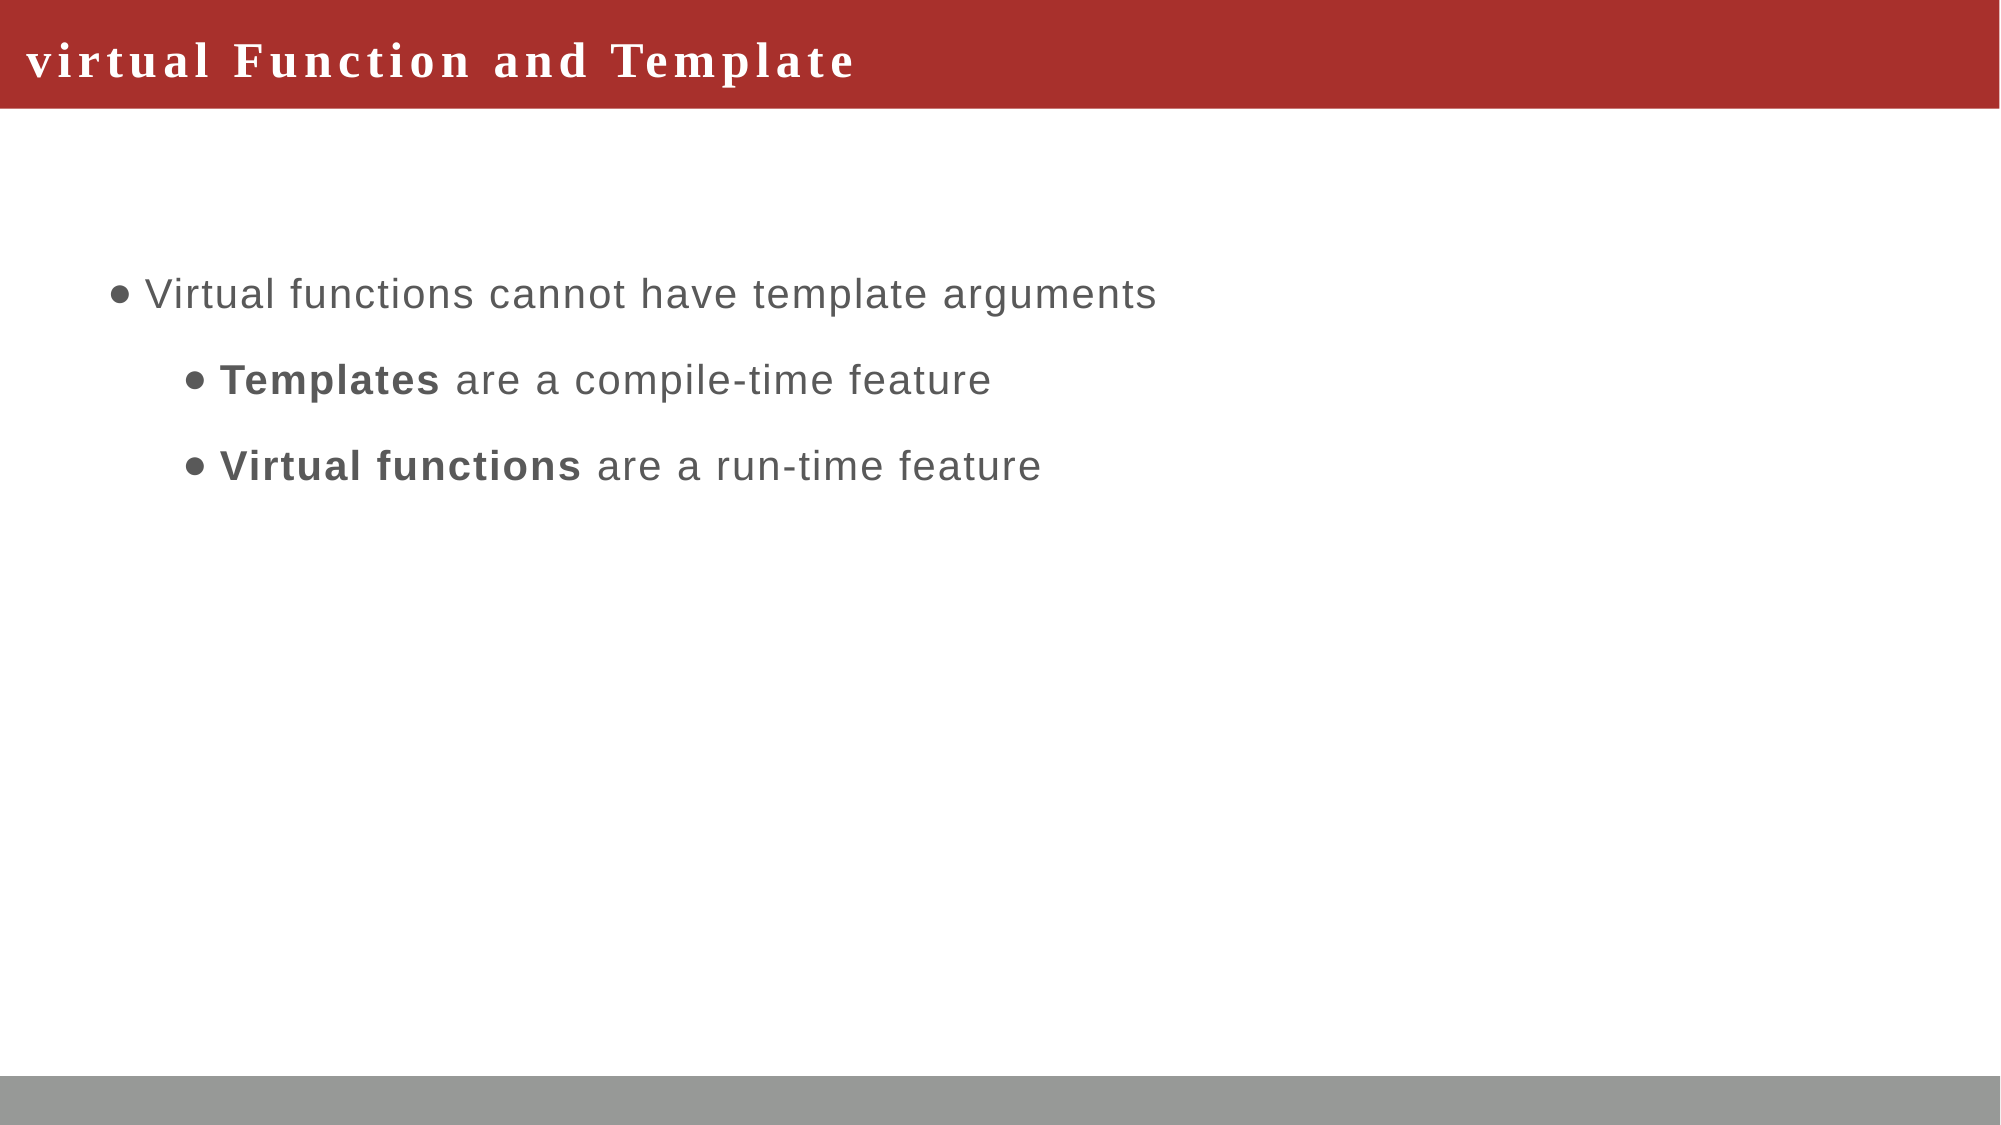

# virtual Function and Template
Virtual functions cannot have template arguments
Templates are a compile-time feature
Virtual functions are a run-time feature
25